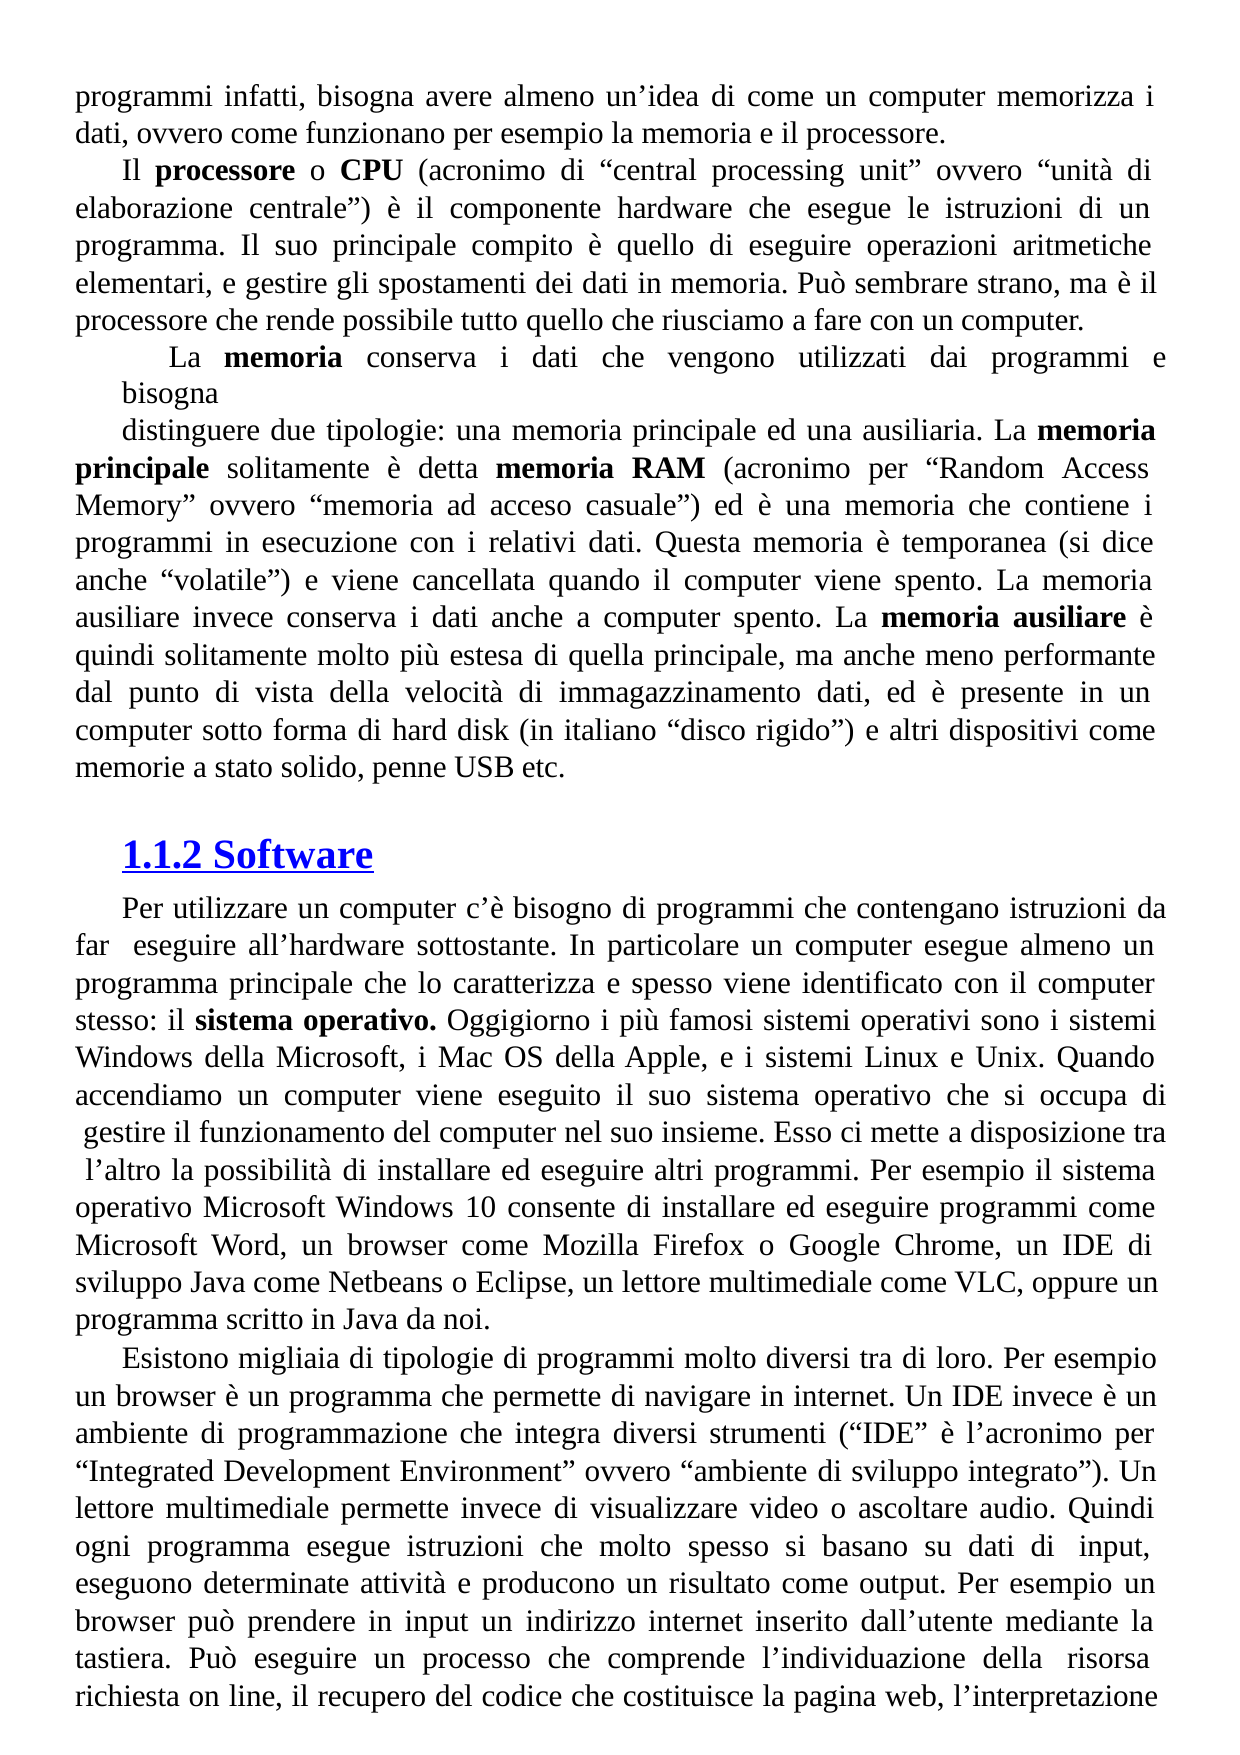

programmi infatti, bisogna avere almeno un’idea di come un computer memorizza i  dati, ovvero come funzionano per esempio la memoria e il processore.
Il processore o CPU (acronimo di “central processing unit” ovvero “unità di  elaborazione centrale”) è il componente hardware che esegue le istruzioni di un  programma. Il suo principale compito è quello di eseguire operazioni aritmetiche  elementari, e gestire gli spostamenti dei dati in memoria. Può sembrare strano, ma è il  processore che rende possibile tutto quello che riusciamo a fare con un computer.
La memoria conserva i dati che vengono utilizzati dai programmi e bisogna
distinguere due tipologie: una memoria principale ed una ausiliaria. La memoria  principale solitamente è detta memoria RAM (acronimo per “Random Access  Memory” ovvero “memoria ad acceso casuale”) ed è una memoria che contiene i  programmi in esecuzione con i relativi dati. Questa memoria è temporanea (si dice  anche “volatile”) e viene cancellata quando il computer viene spento. La memoria  ausiliare invece conserva i dati anche a computer spento. La memoria ausiliare è  quindi solitamente molto più estesa di quella principale, ma anche meno performante  dal punto di vista della velocità di immagazzinamento dati, ed è presente in un  computer sotto forma di hard disk (in italiano “disco rigido”) e altri dispositivi come  memorie a stato solido, penne USB etc.

1.1.2 Software
Per utilizzare un computer c’è bisogno di programmi che contengano istruzioni da far  eseguire all’hardware sottostante. In particolare un computer esegue almeno un  programma principale che lo caratterizza e spesso viene identificato con il computer  stesso: il sistema operativo. Oggigiorno i più famosi sistemi operativi sono i sistemi  Windows della Microsoft, i Mac OS della Apple, e i sistemi Linux e Unix. Quando  accendiamo un computer viene eseguito il suo sistema operativo che si occupa di  gestire il funzionamento del computer nel suo insieme. Esso ci mette a disposizione tra  l’altro la possibilità di installare ed eseguire altri programmi. Per esempio il sistema  operativo Microsoft Windows 10 consente di installare ed eseguire programmi come  Microsoft Word, un browser come Mozilla Firefox o Google Chrome, un IDE di  sviluppo Java come Netbeans o Eclipse, un lettore multimediale come VLC, oppure un  programma scritto in Java da noi.
Esistono migliaia di tipologie di programmi molto diversi tra di loro. Per esempio  un browser è un programma che permette di navigare in internet. Un IDE invece è un  ambiente di programmazione che integra diversi strumenti (“IDE” è l’acronimo per  “Integrated Development Environment” ovvero “ambiente di sviluppo integrato”). Un  lettore multimediale permette invece di visualizzare video o ascoltare audio. Quindi  ogni programma esegue istruzioni che molto spesso si basano su dati di input,  eseguono determinate attività e producono un risultato come output. Per esempio un  browser può prendere in input un indirizzo internet inserito dall’utente mediante la  tastiera. Può eseguire un processo che comprende l’individuazione della risorsa  richiesta on line, il recupero del codice che costituisce la pagina web, l’interpretazione